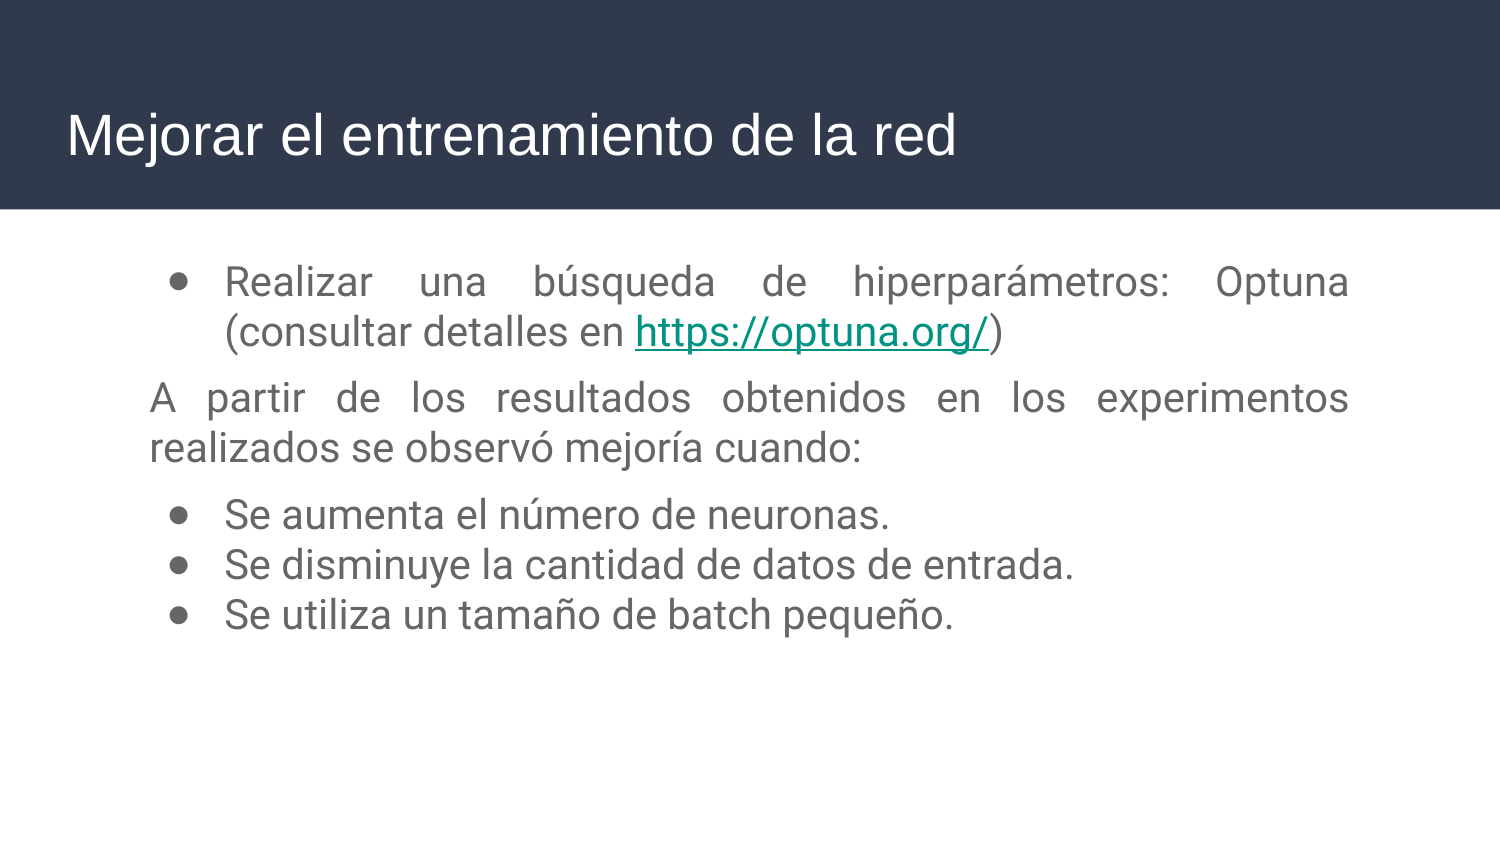

# Mejorar el entrenamiento de la red
Realizar una búsqueda de hiperparámetros: Optuna (consultar detalles en https://optuna.org/)
A partir de los resultados obtenidos en los experimentos realizados se observó mejoría cuando:
Se aumenta el número de neuronas.
Se disminuye la cantidad de datos de entrada.
Se utiliza un tamaño de batch pequeño.